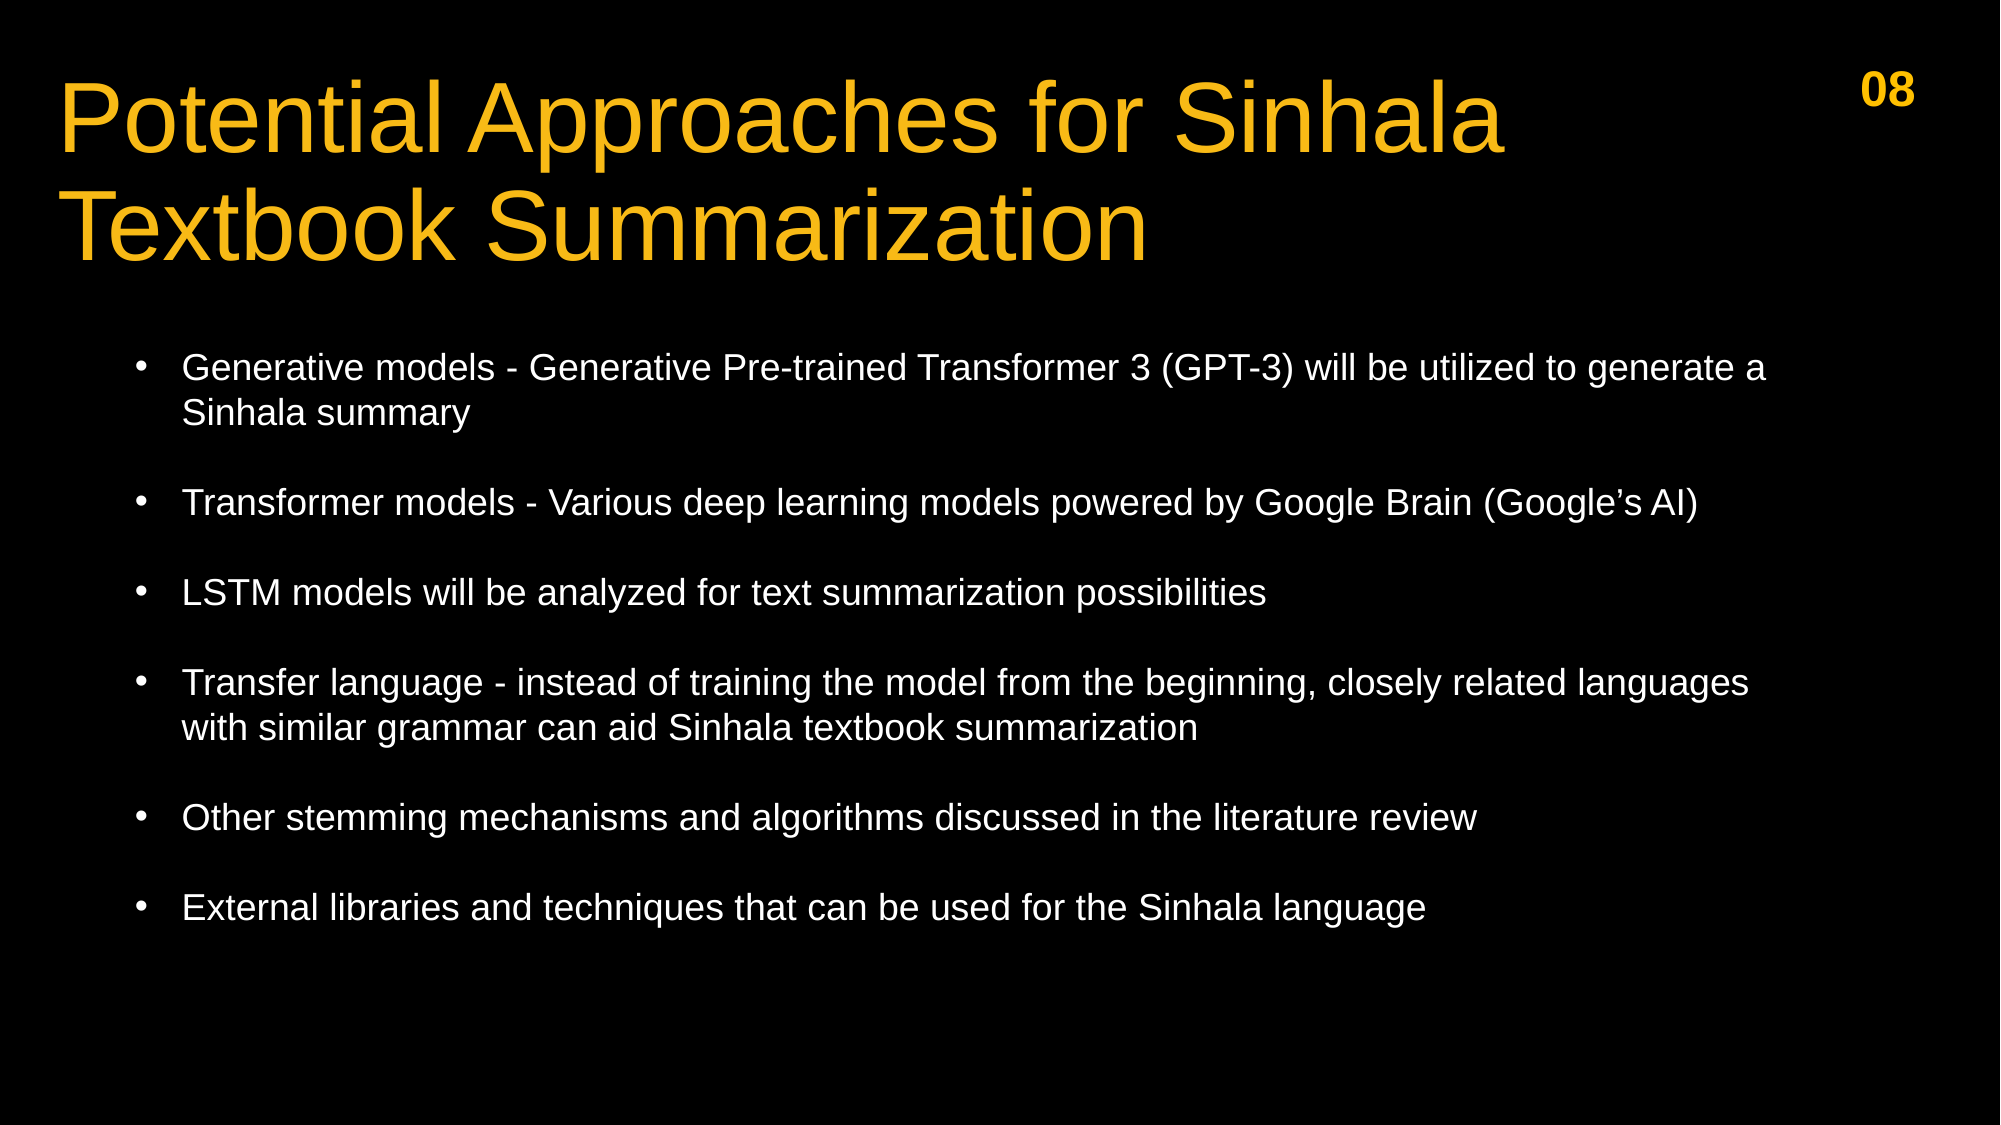

Potential Approaches for Sinhala Textbook Summarization
08
Generative models - Generative Pre-trained Transformer 3 (GPT-3) will be utilized to generate a Sinhala summary

Transformer models - Various deep learning models powered by Google Brain (Google’s AI)

LSTM models will be analyzed for text summarization possibilities

Transfer language - instead of training the model from the beginning, closely related languages with similar grammar can aid Sinhala textbook summarization

Other stemming mechanisms and algorithms discussed in the literature review

External libraries and techniques that can be used for the Sinhala language